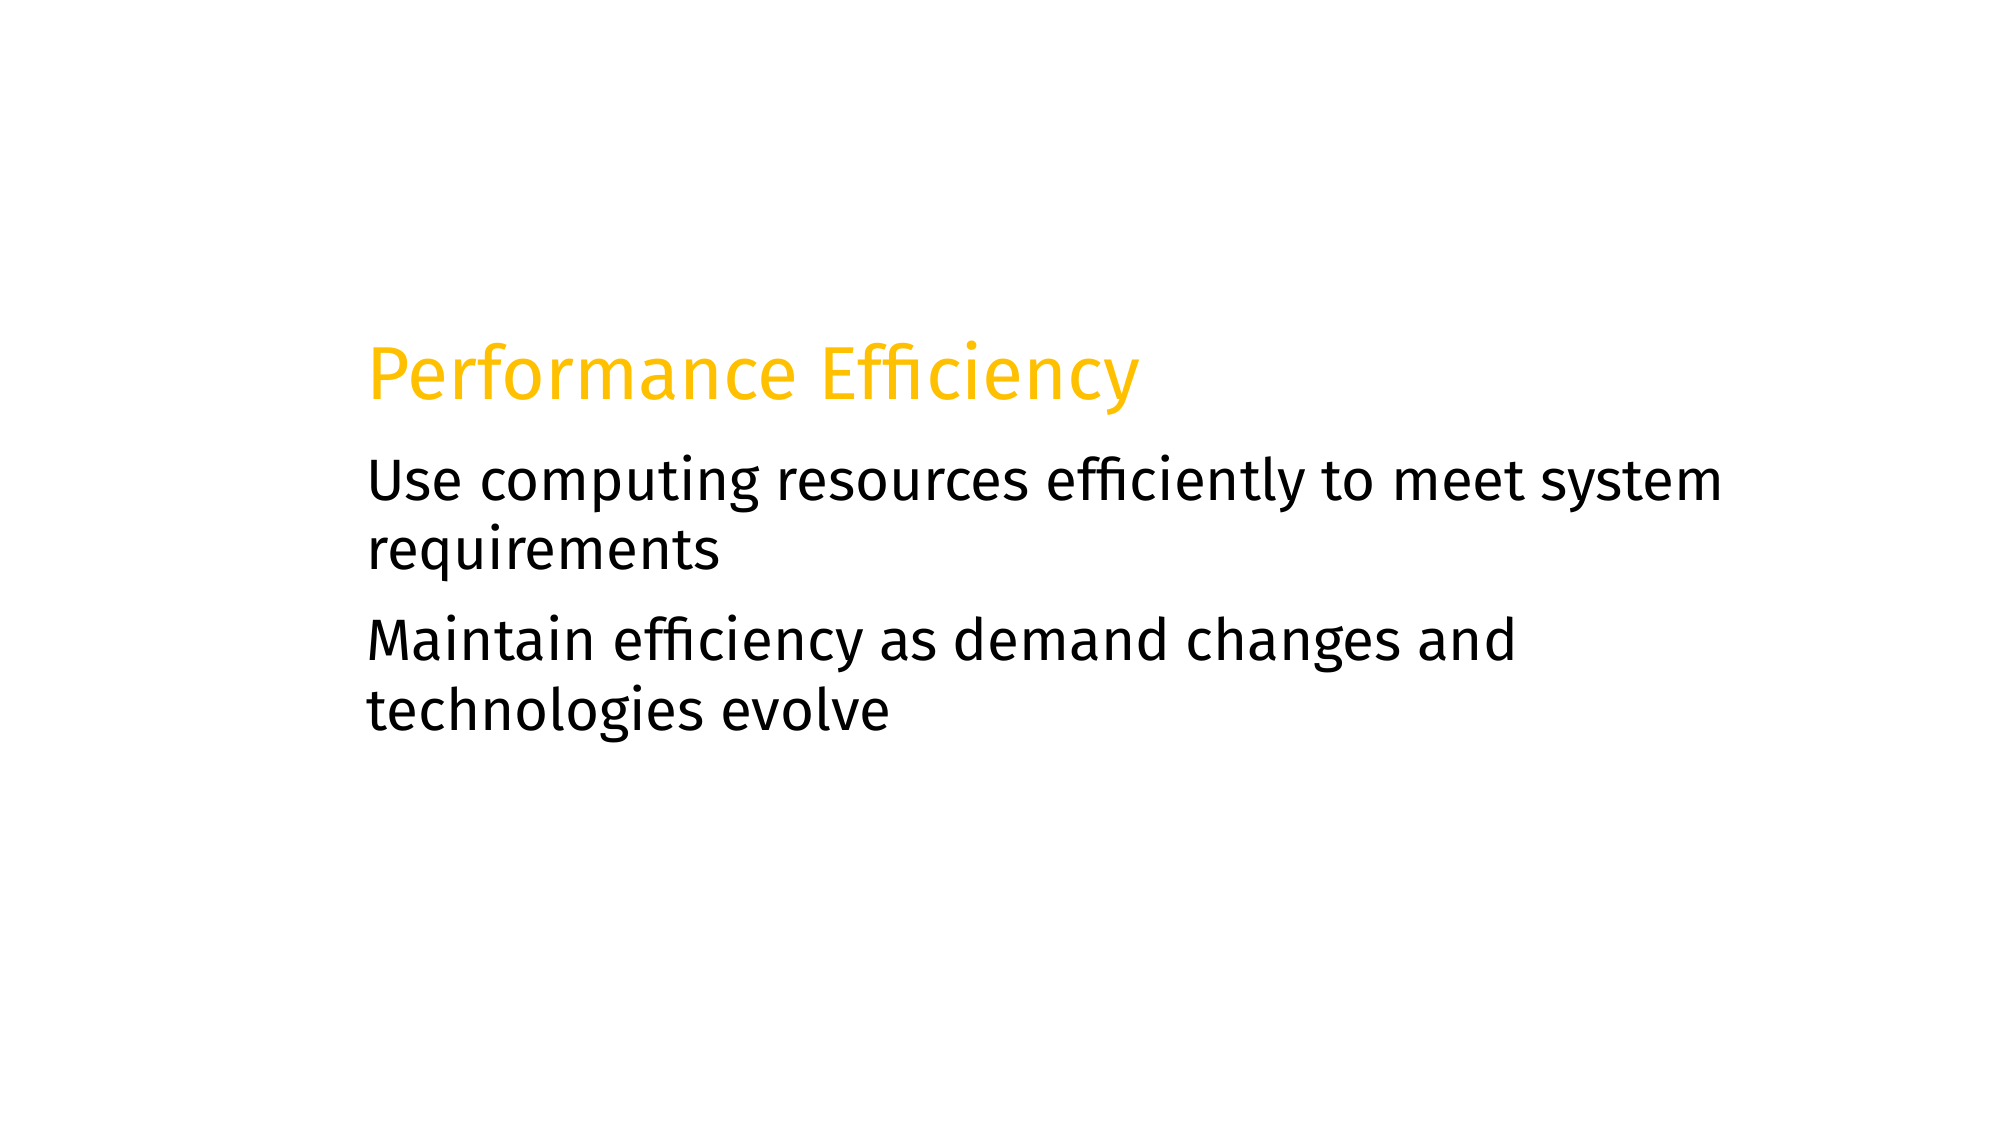

Performance Efficiency
Use computing resources efficiently to meet system requirements
Maintain efficiency as demand changes and technologies evolve